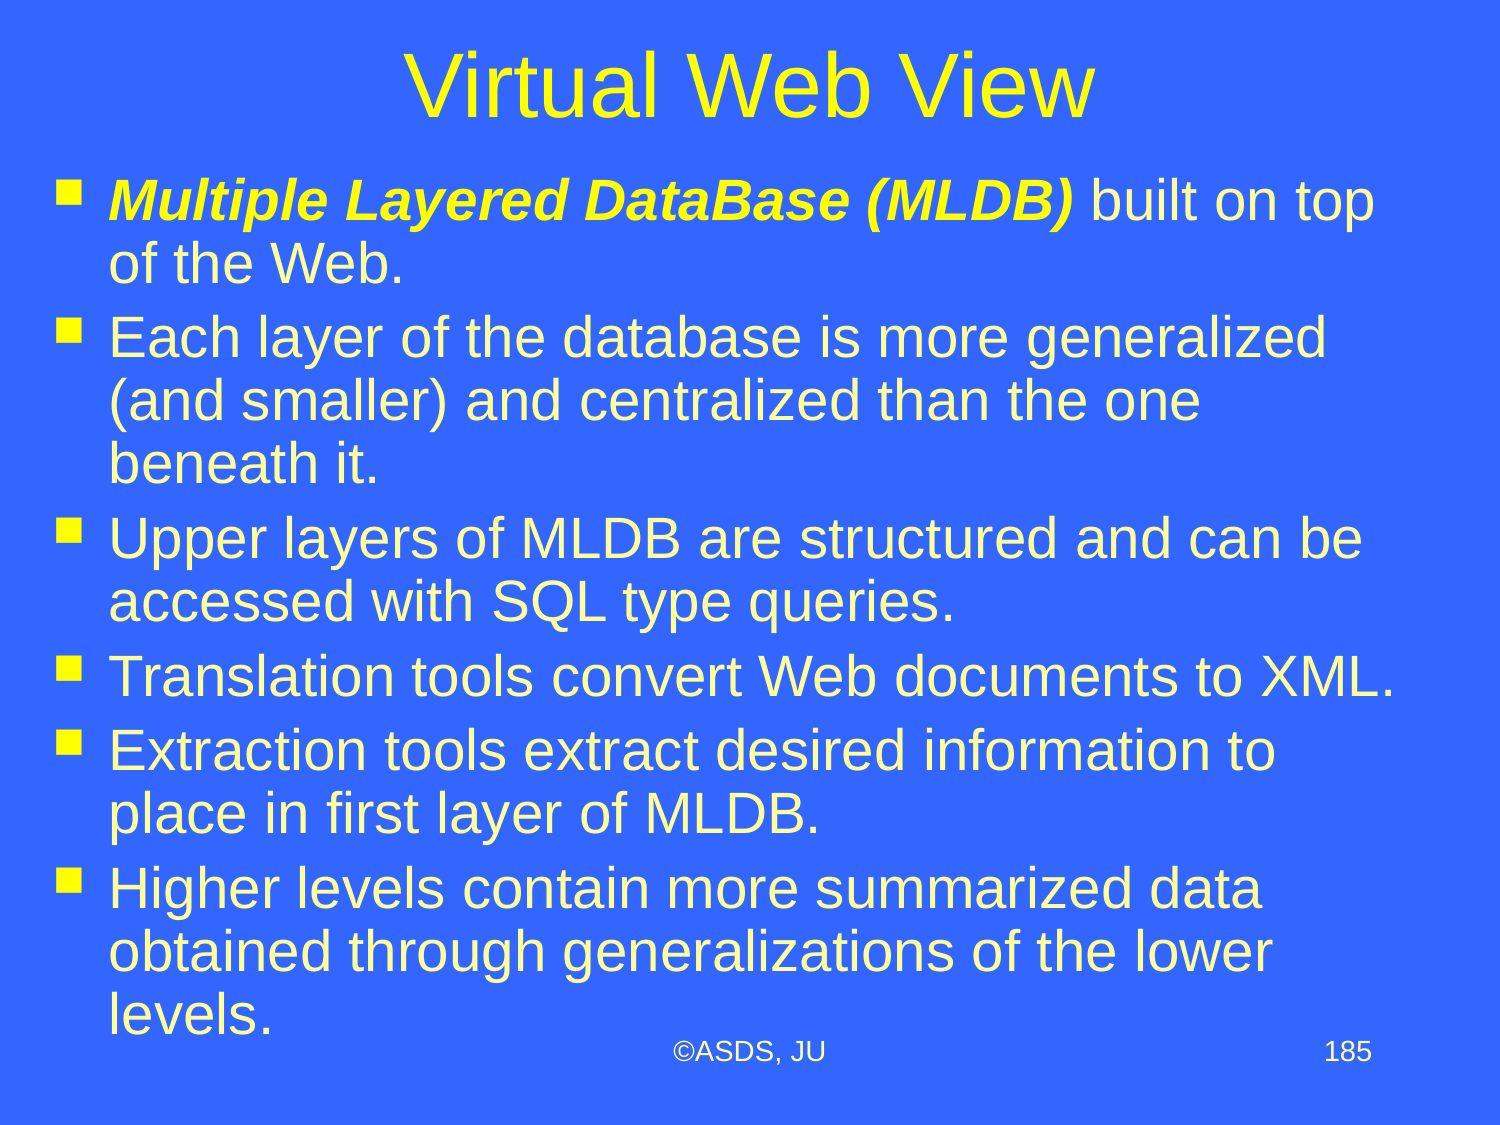

# Virtual Web View
Multiple Layered DataBase (MLDB) built on top of the Web.
Each layer of the database is more generalized (and smaller) and centralized than the one beneath it.
Upper layers of MLDB are structured and can be accessed with SQL type queries.
Translation tools convert Web documents to XML.
Extraction tools extract desired information to place in first layer of MLDB.
Higher levels contain more summarized data obtained through generalizations of the lower levels.

©ASDS, JU
185